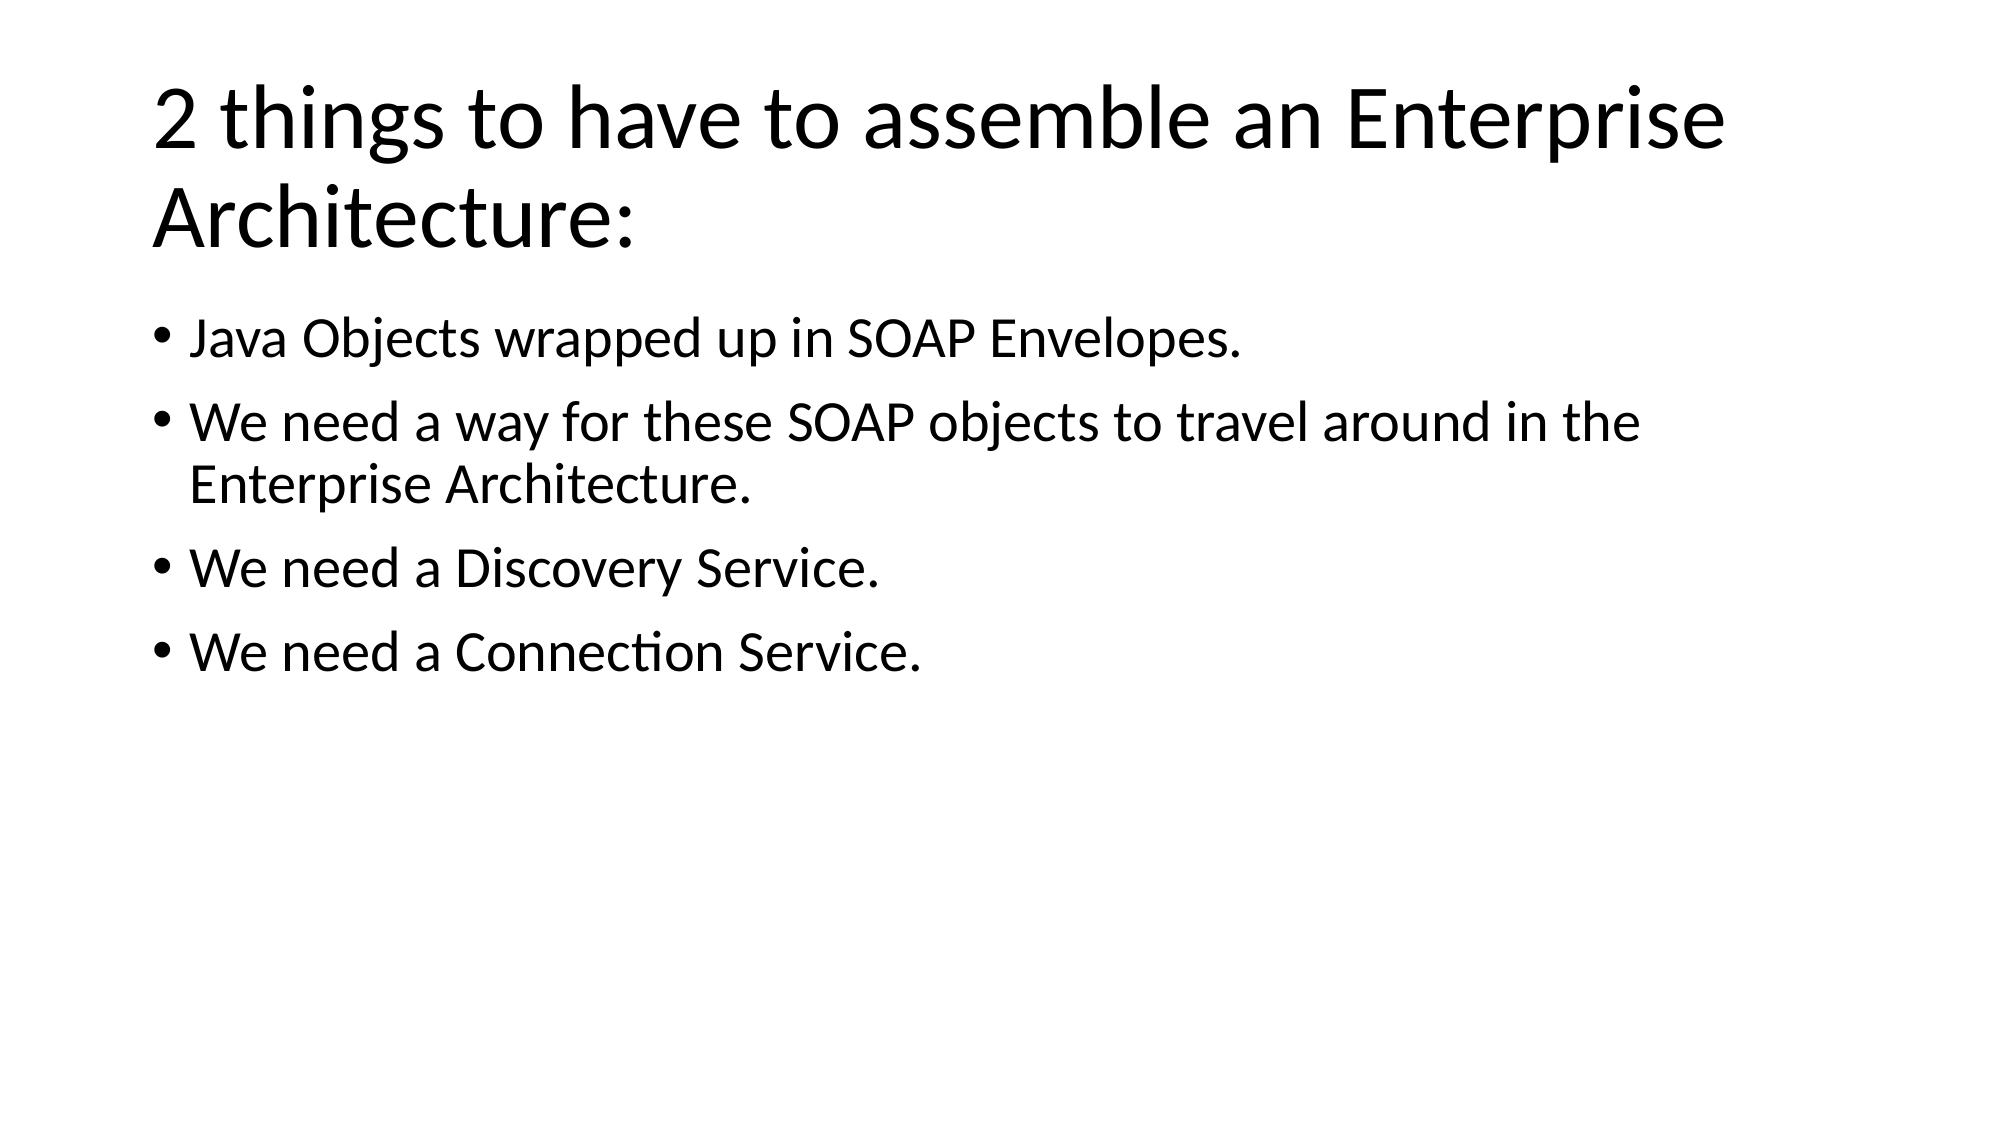

# 2 things to have to assemble an Enterprise Architecture:
Java Objects wrapped up in SOAP Envelopes.
We need a way for these SOAP objects to travel around in the Enterprise Architecture.
We need a Discovery Service.
We need a Connection Service.